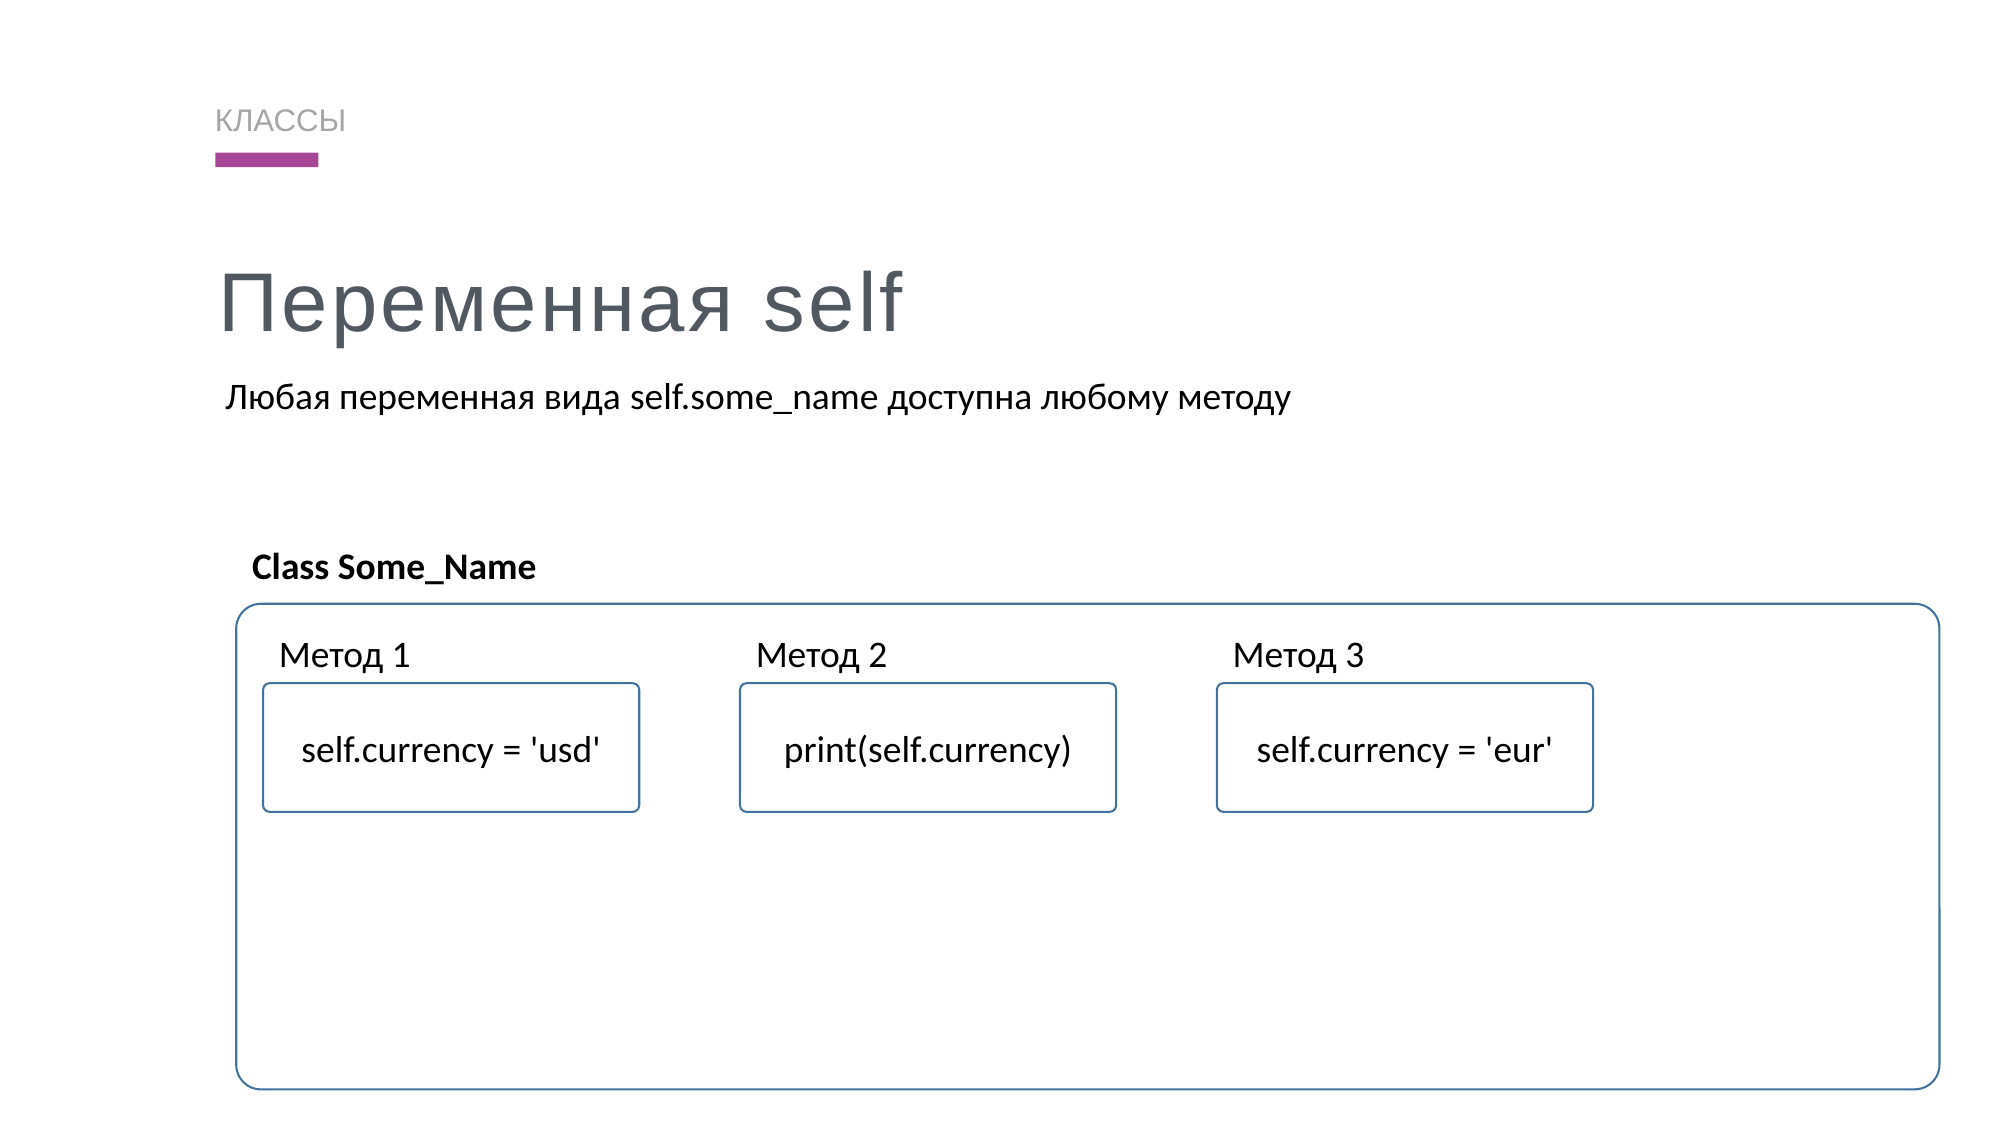

ТЗ разработчикам
Классы

Переменная self
Любая переменная вида self.some_name доступна любому методу
Class Some_Name

Метод 1
Метод 2
Метод 3
self.currency = 'usd'
print(self.currency)
self.currency = 'eur'